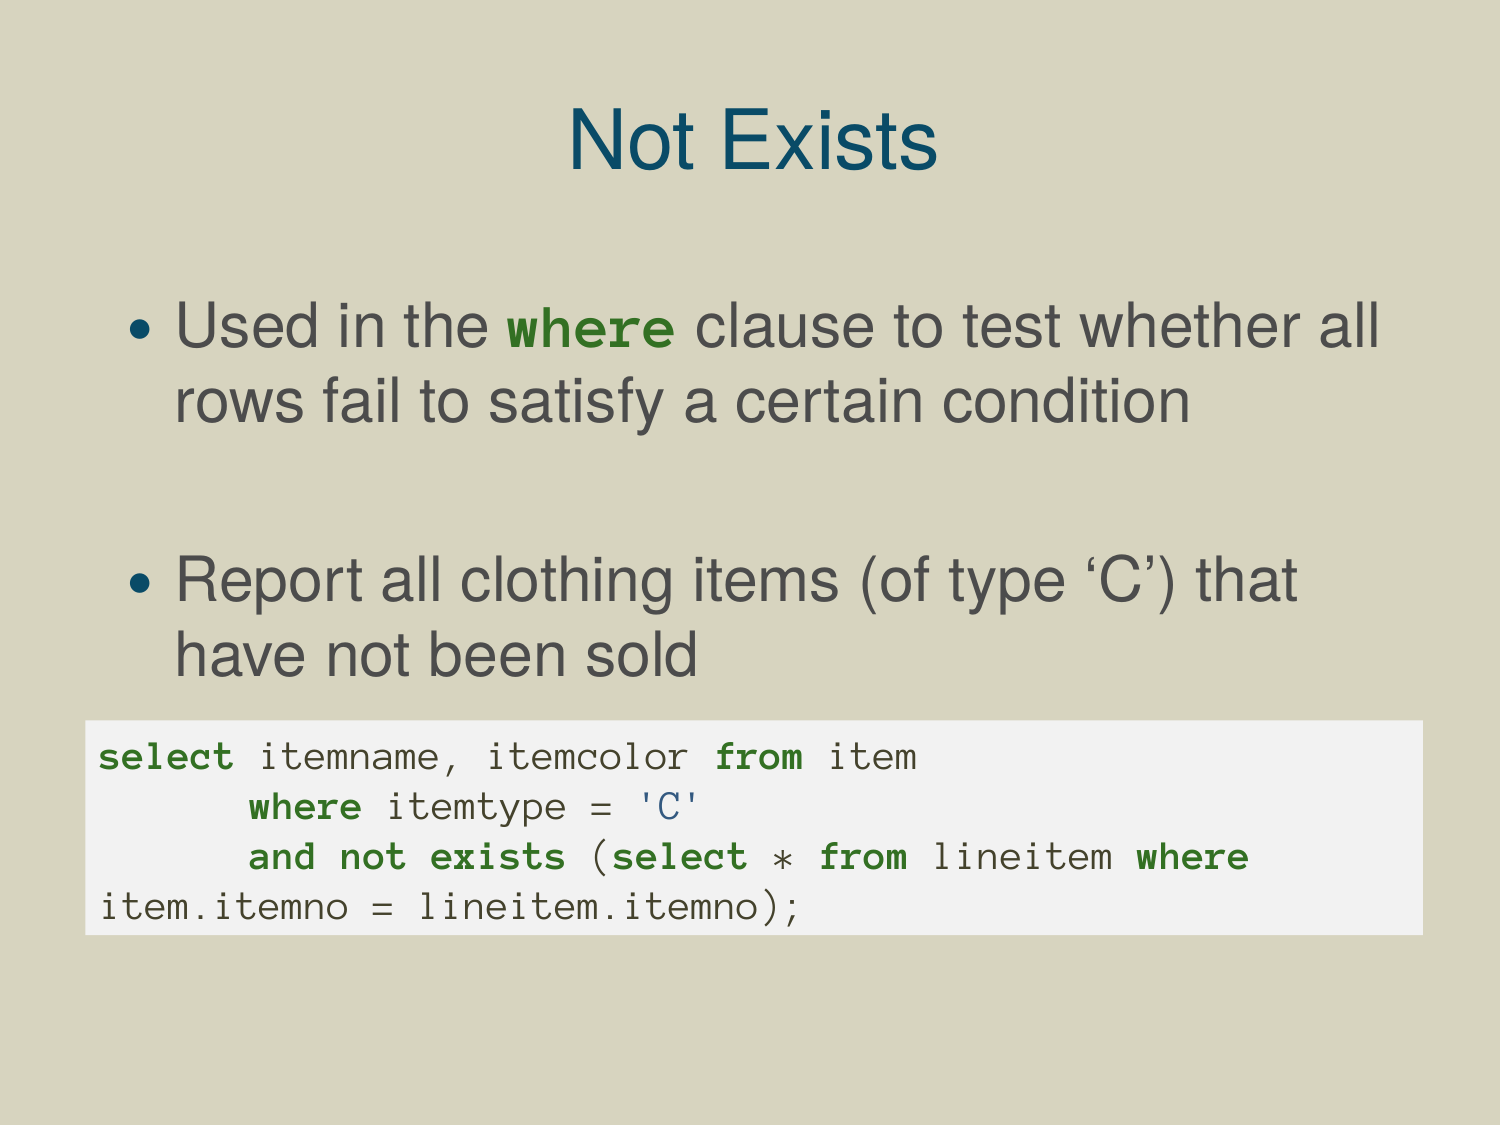

# Not Exists
Used in the where clause to test whether all rows fail to satisfy a certain condition

Report all clothing items (of type ‘C’) that have not been sold

select itemname, itemcolor from item
	where itemtype = 'C'
	and not exists (select * from lineitem where 	item.itemno = lineitem.itemno);